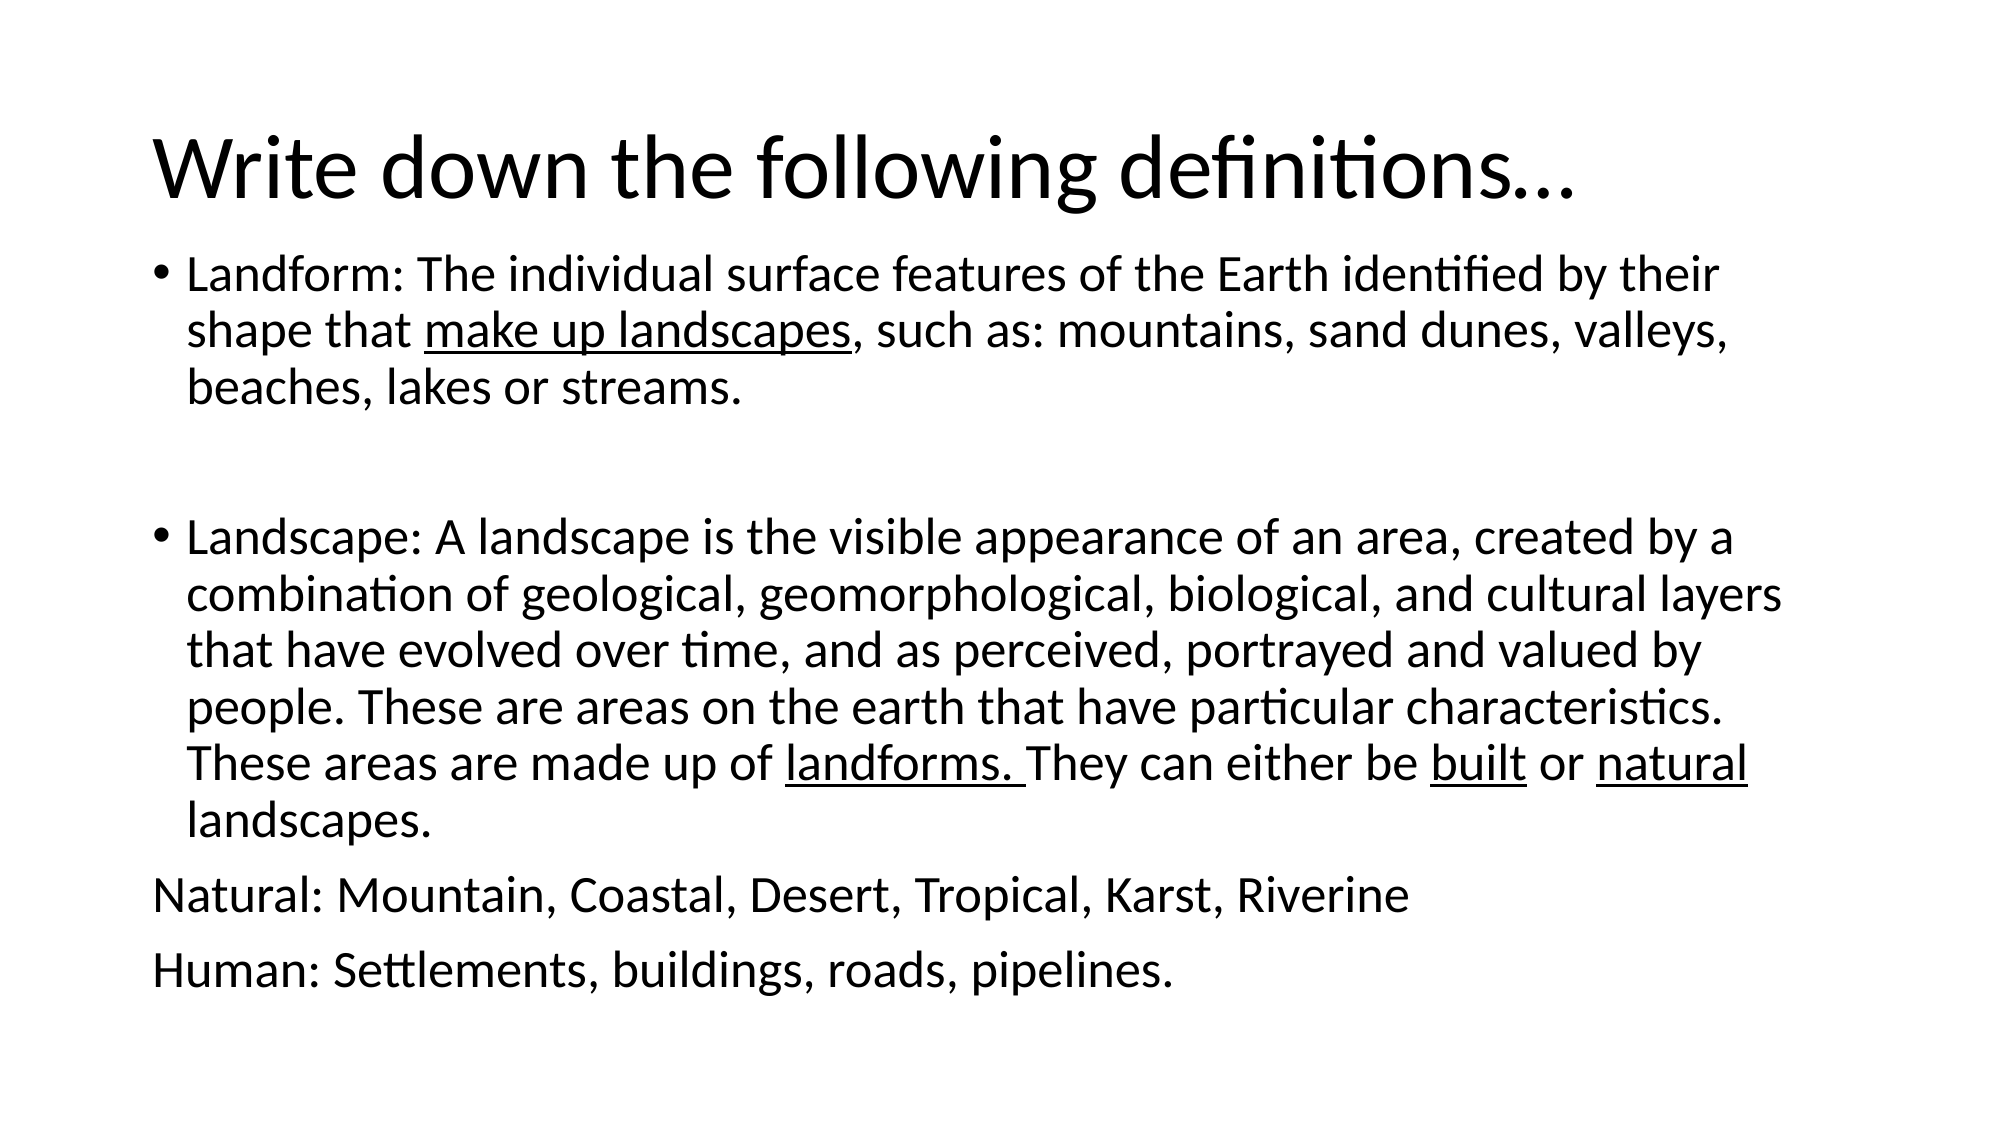

# Write down the following definitions…
Landform: The individual surface features of the Earth identified by their shape that make up landscapes, such as: mountains, sand dunes, valleys, beaches, lakes or streams.

Landscape: A landscape is the visible appearance of an area, created by a combination of geological, geomorphological, biological, and cultural layers that have evolved over time, and as perceived, portrayed and valued by people. These are areas on the earth that have particular characteristics. These areas are made up of landforms. They can either be built or natural landscapes.
Natural: Mountain, Coastal, Desert, Tropical, Karst, Riverine
Human: Settlements, buildings, roads, pipelines.